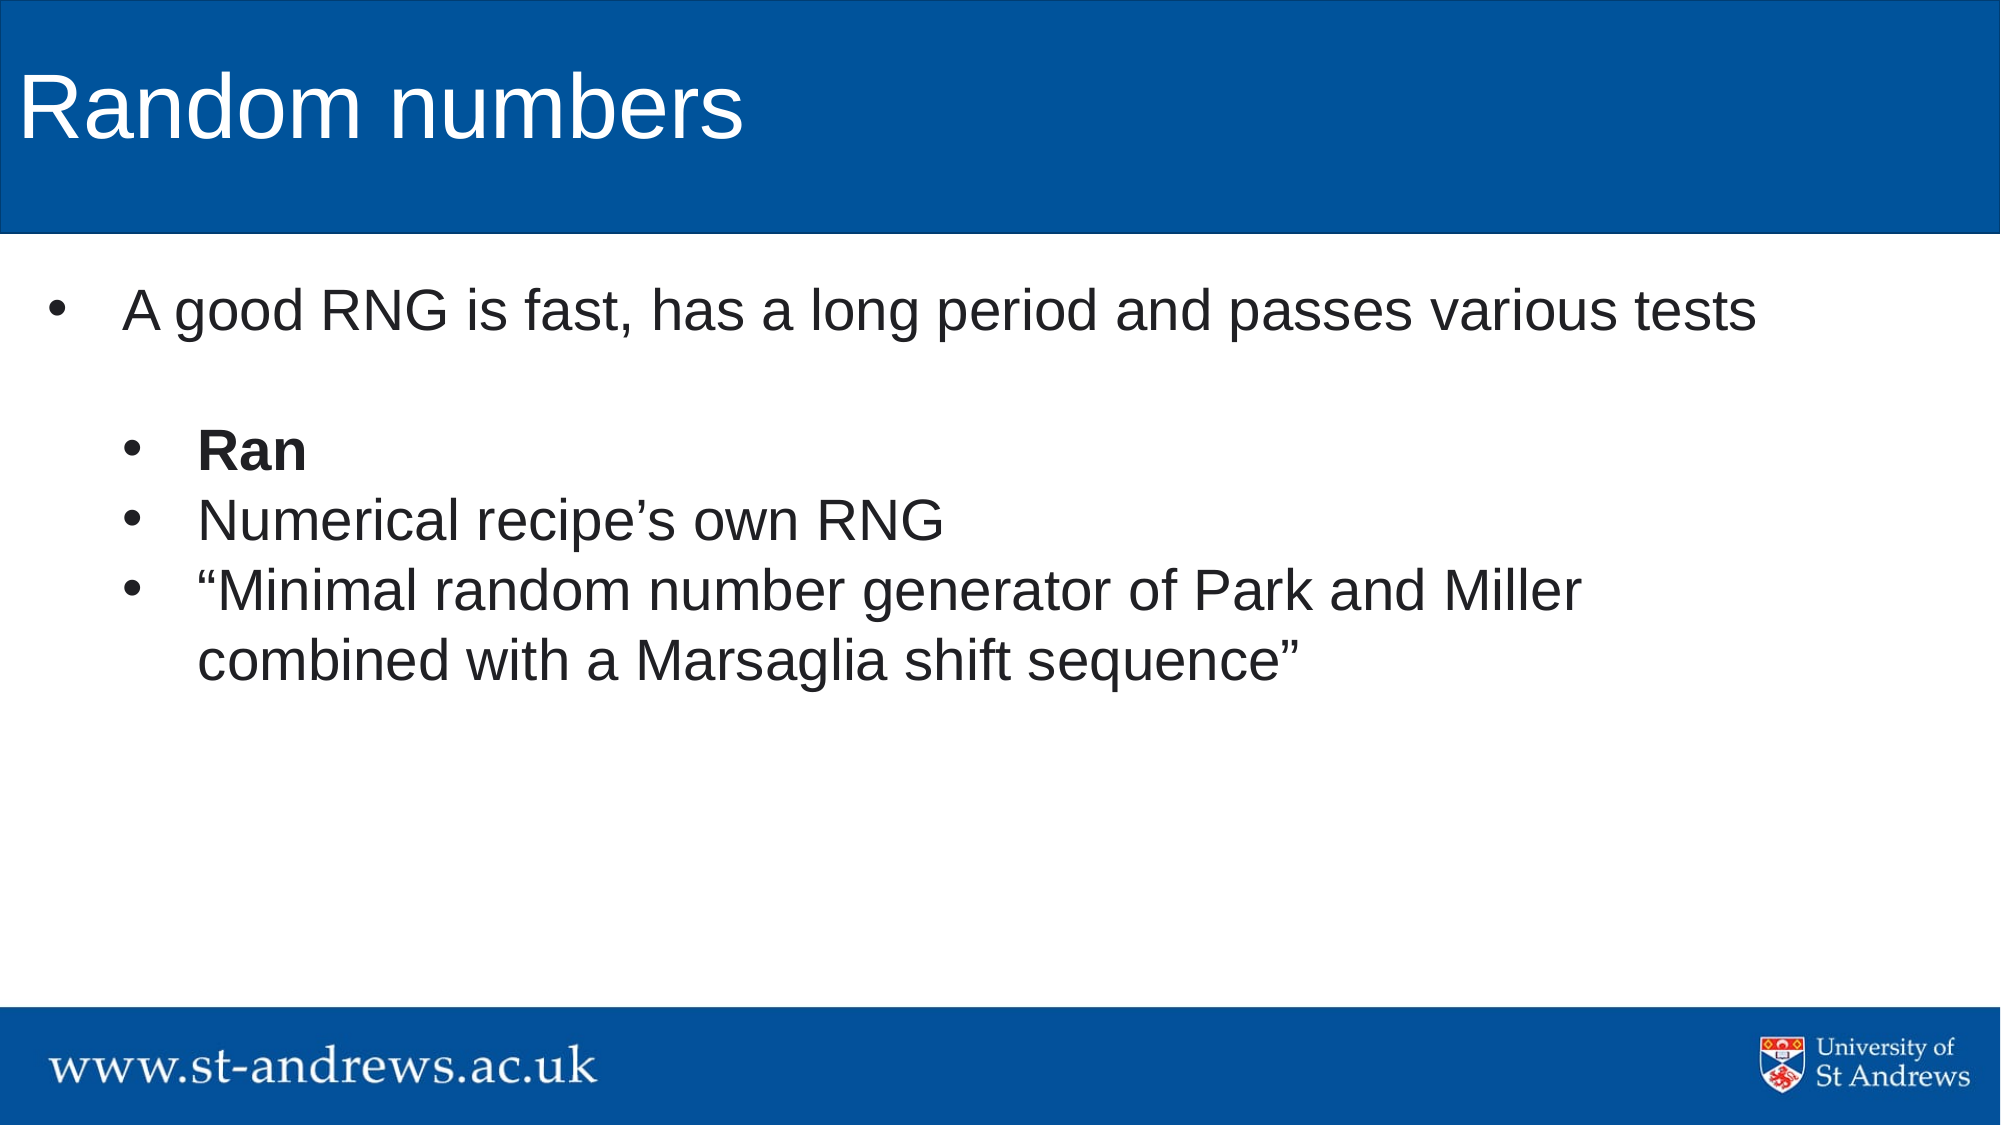

# Random numbers
A good RNG is fast, has a long period and passes various tests

Ran
Numerical recipe’s own RNG
“Minimal random number generator of Park and Miller combined with a Marsaglia shift sequence”